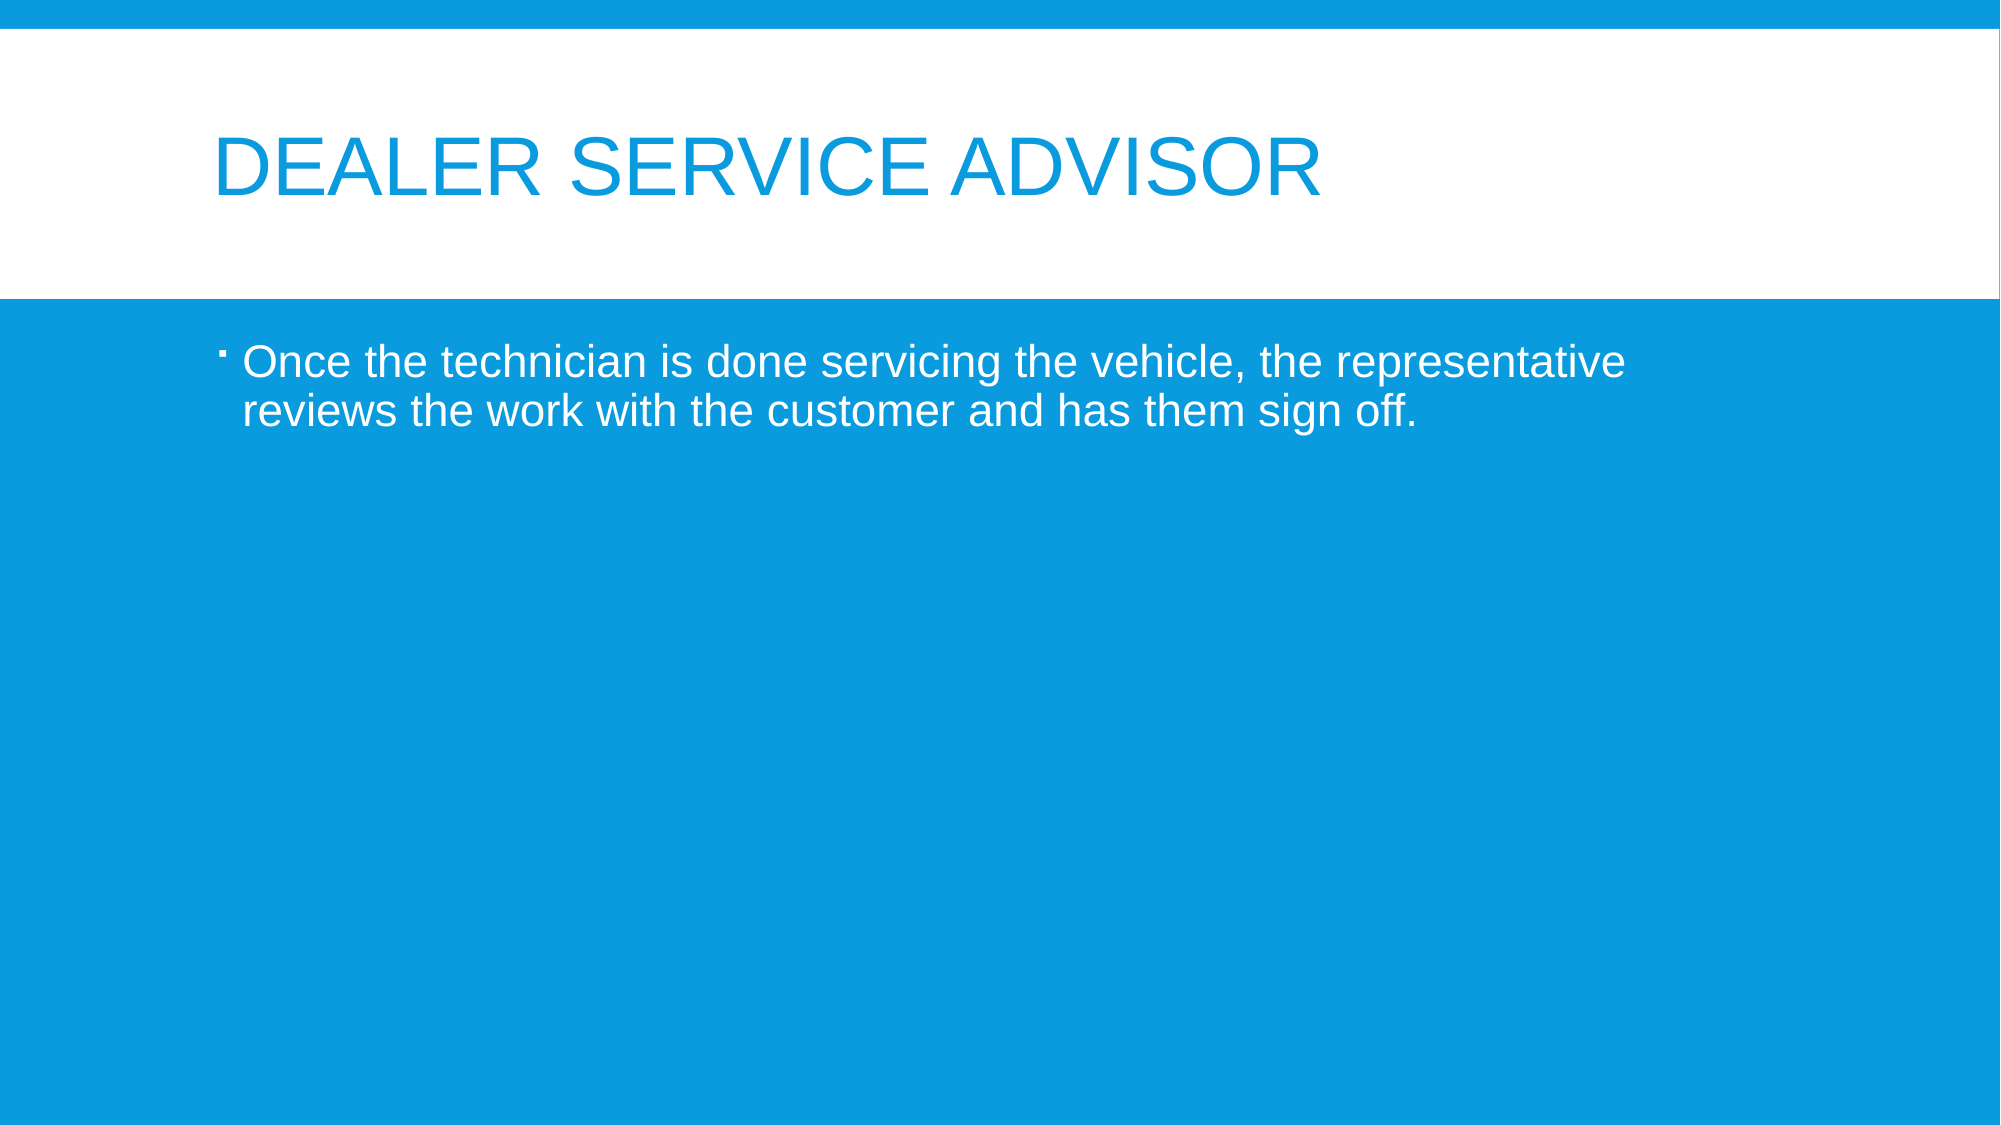

# Dealer service advisor
Once the technician is done servicing the vehicle, the representative reviews the work with the customer and has them sign off.